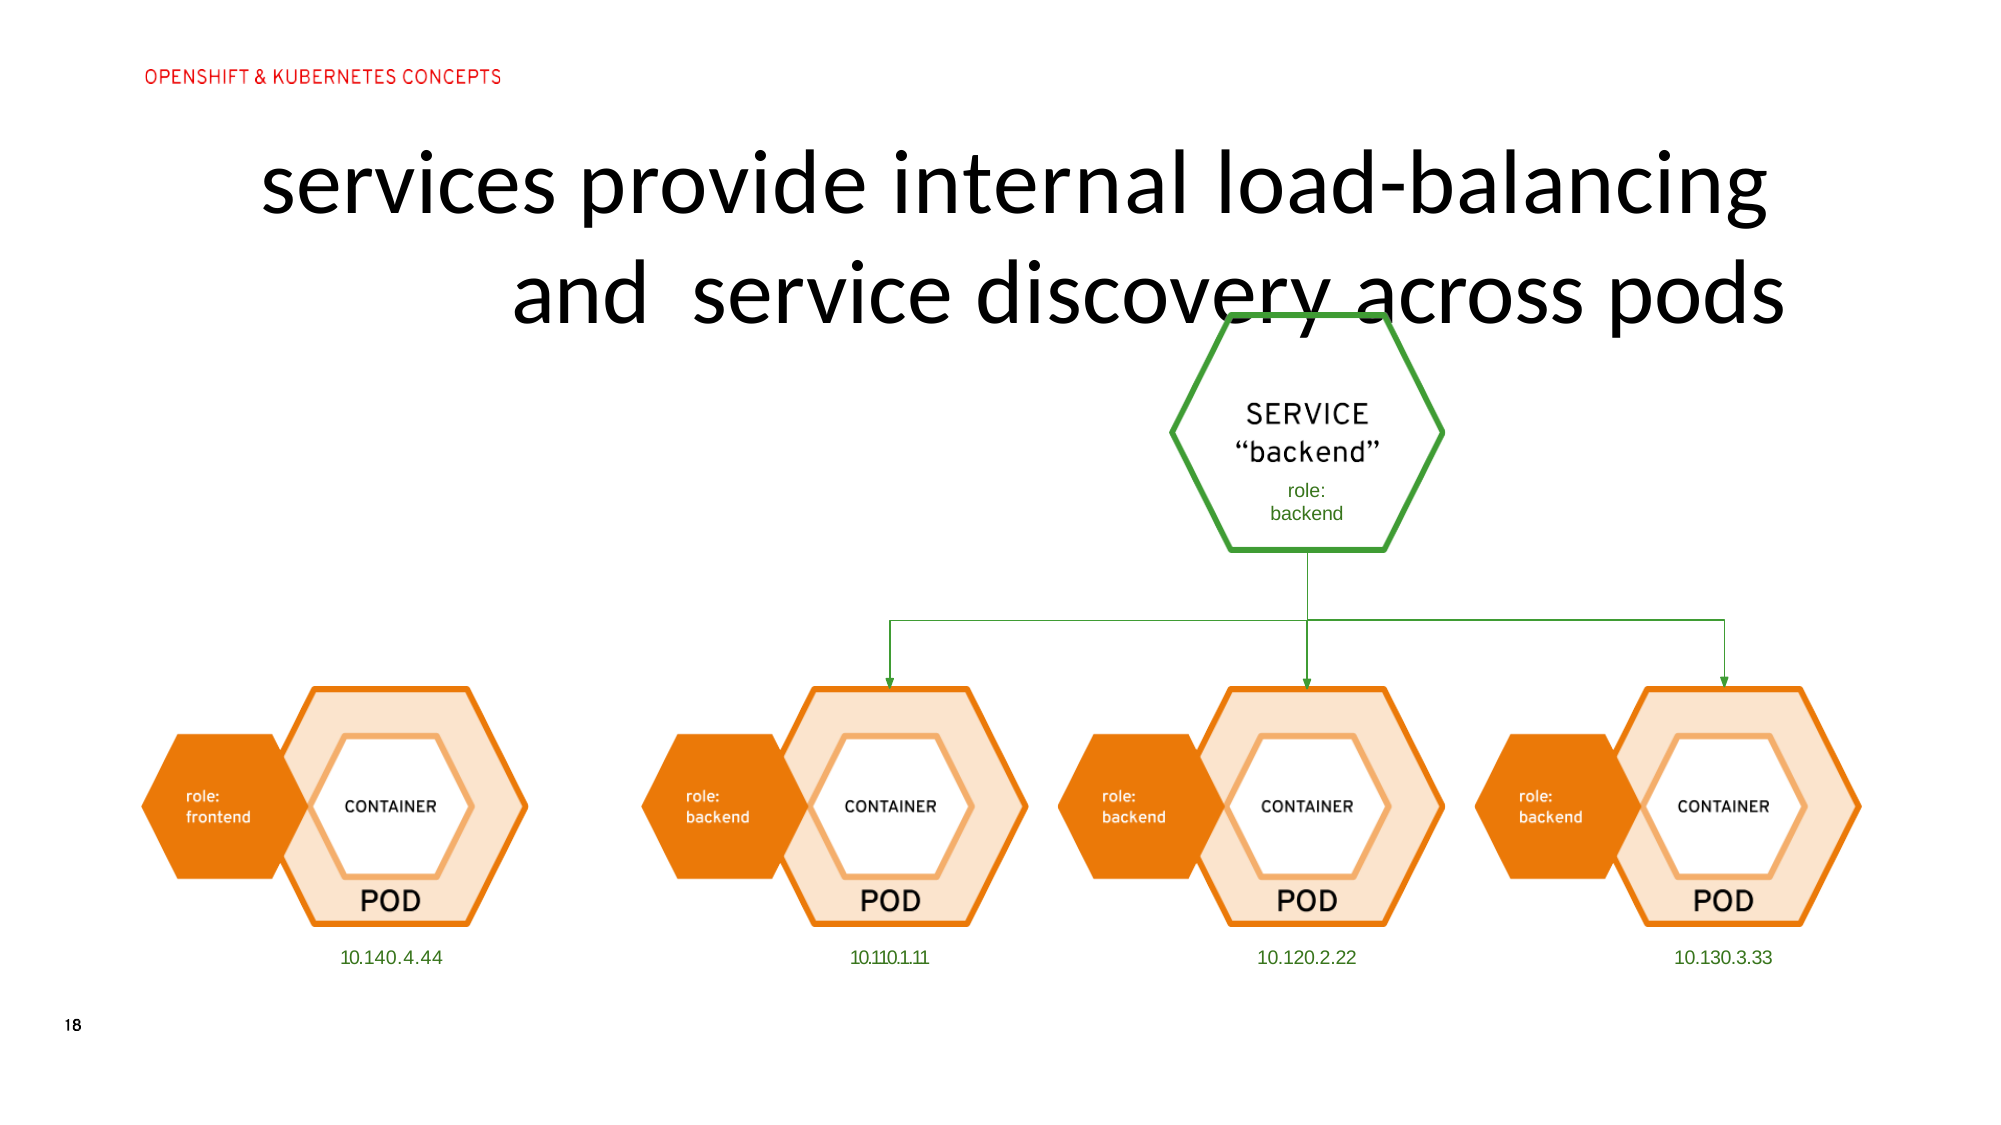

# services provide internal load-balancing and  service discovery across pods

role:  backend

10.140.4.44
10.110.1.11
10.120.2.22
10.130.3.33